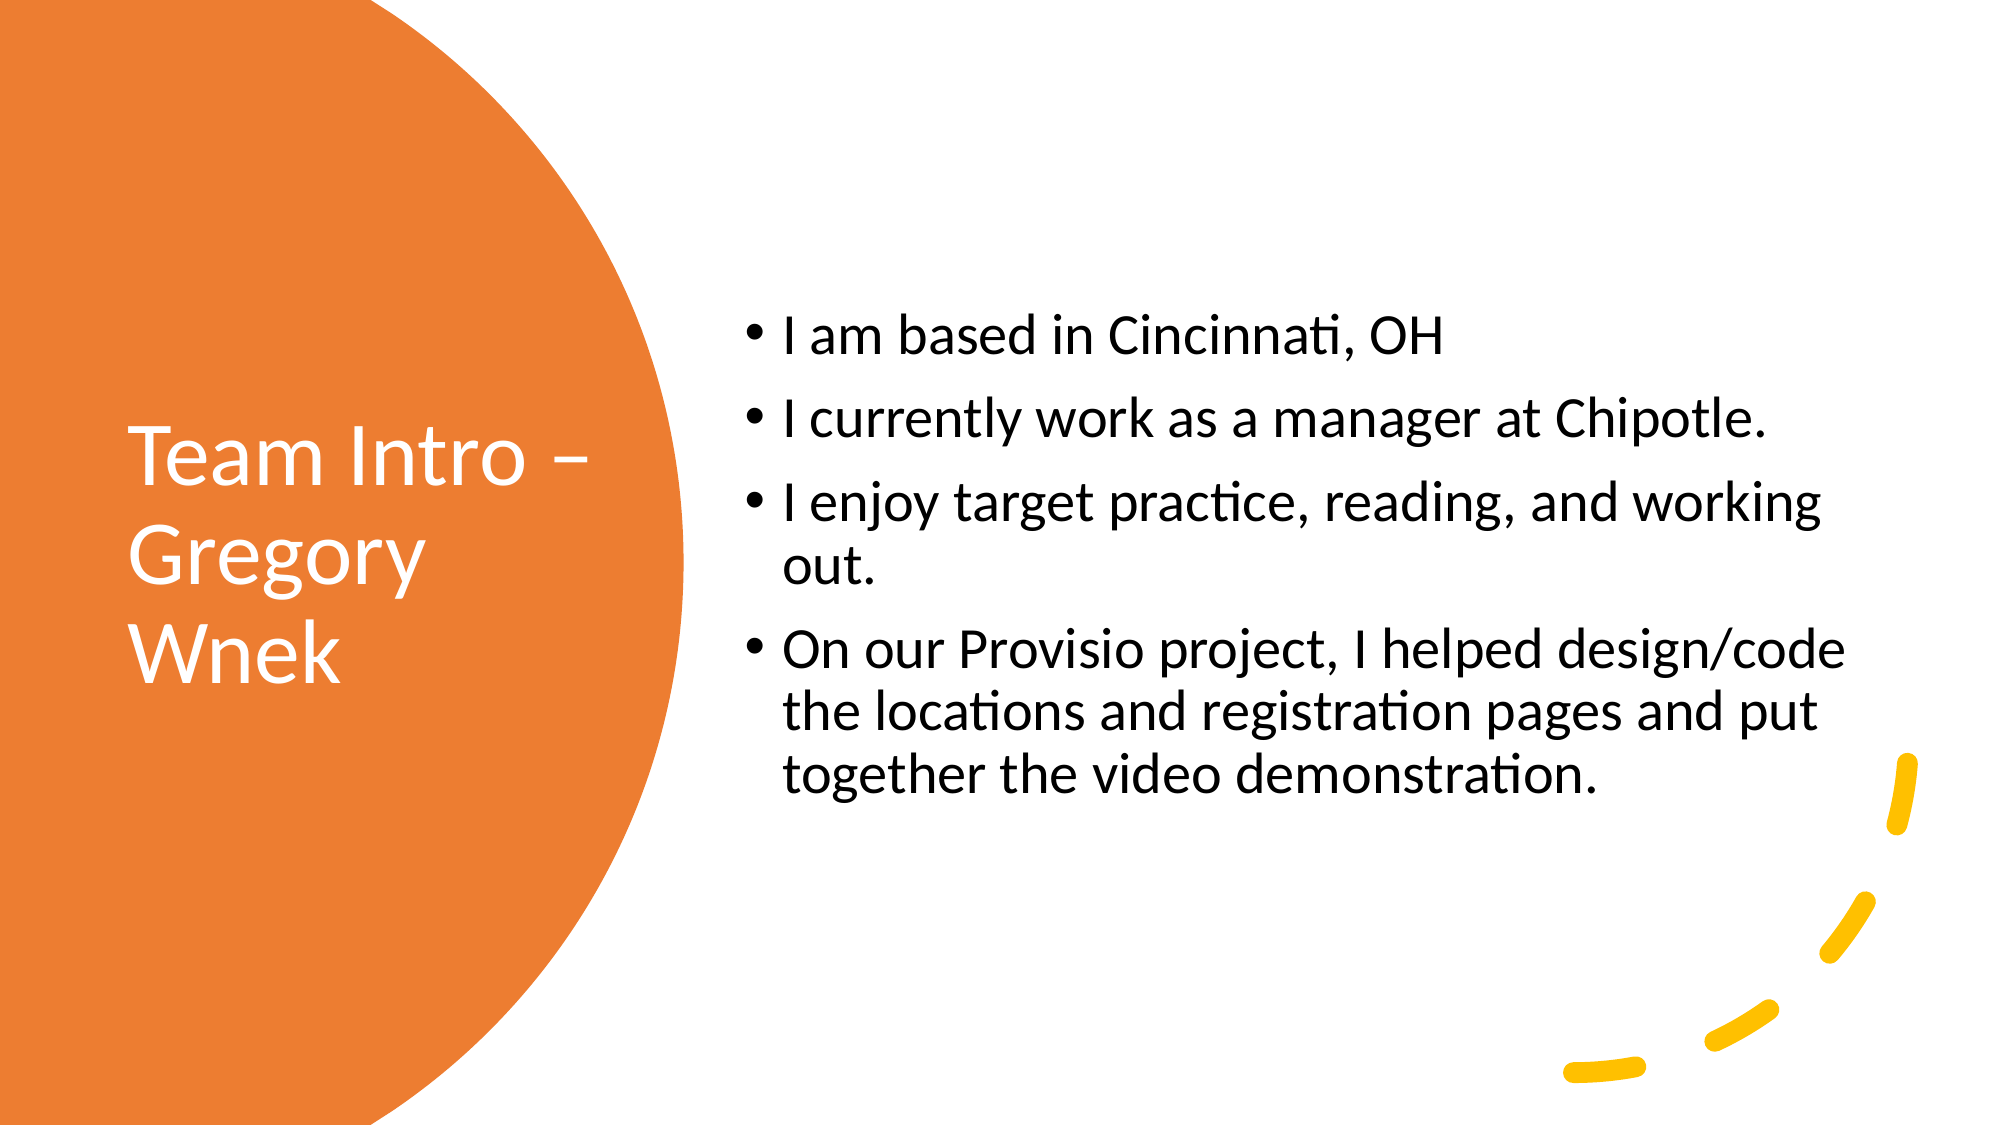

I am based in Cincinnati, OH
I currently work as a manager at Chipotle.
I enjoy target practice, reading, and working out.
On our Provisio project, I helped design/code the locations and registration pages and put together the video demonstration.
# Team Intro – Gregory Wnek